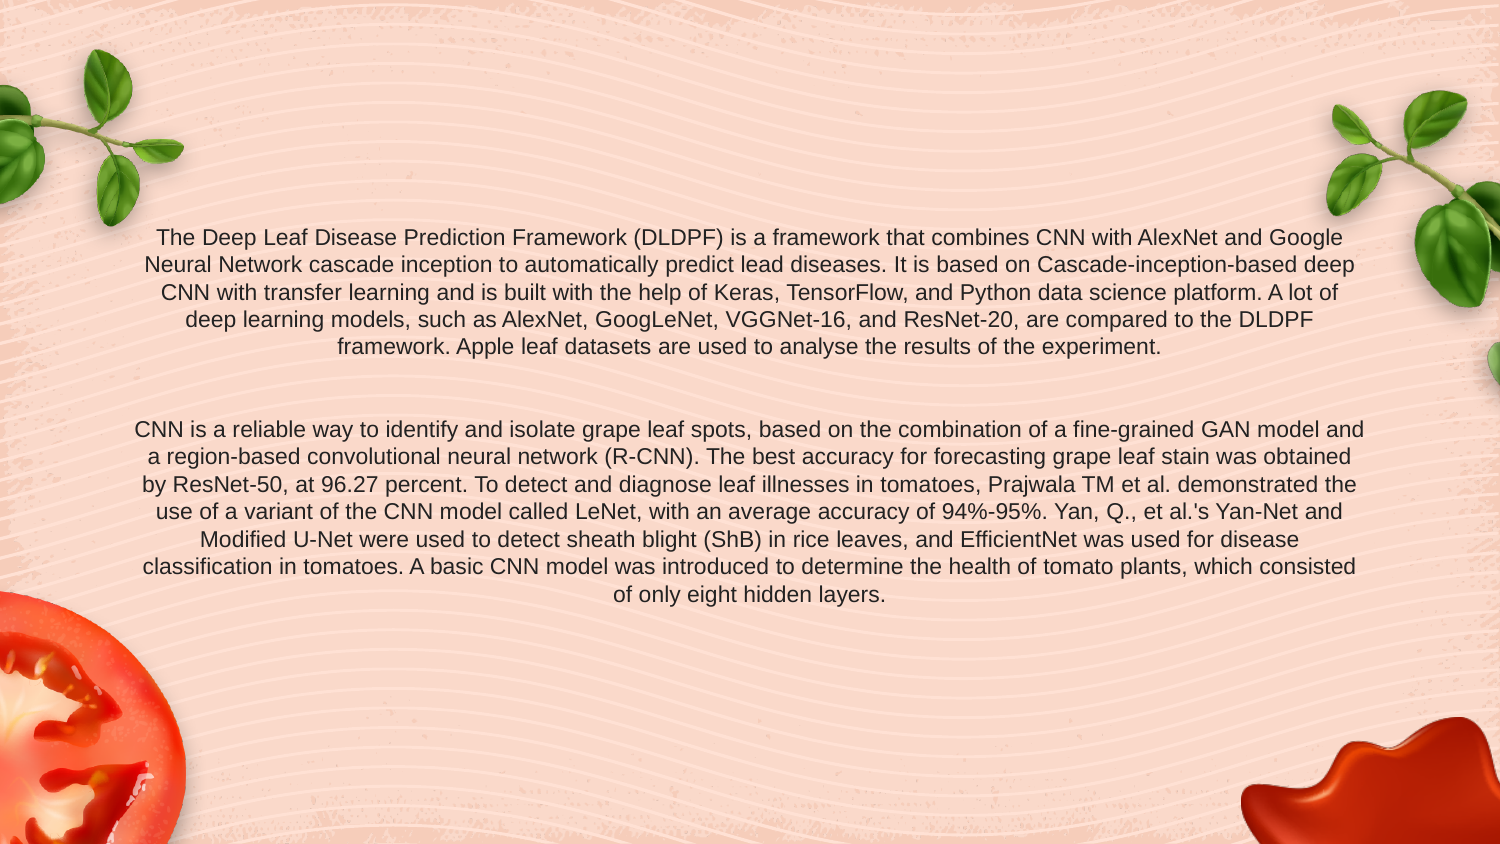

The Deep Leaf Disease Prediction Framework (DLDPF) is a framework that combines CNN with AlexNet and Google Neural Network cascade inception to automatically predict lead diseases. It is based on Cascade-inception-based deep CNN with transfer learning and is built with the help of Keras, TensorFlow, and Python data science platform. A lot of deep learning models, such as AlexNet, GoogLeNet, VGGNet-16, and ResNet-20, are compared to the DLDPF framework. Apple leaf datasets are used to analyse the results of the experiment.

CNN is a reliable way to identify and isolate grape leaf spots, based on the combination of a fine-grained GAN model and a region-based convolutional neural network (R-CNN). The best accuracy for forecasting grape leaf stain was obtained by ResNet-50, at 96.27 percent. To detect and diagnose leaf illnesses in tomatoes, Prajwala TM et al. demonstrated the use of a variant of the CNN model called LeNet, with an average accuracy of 94%-95%. Yan, Q., et al.'s Yan-Net and Modified U-Net were used to detect sheath blight (ShB) in rice leaves, and EfficientNet was used for disease classification in tomatoes. A basic CNN model was introduced to determine the health of tomato plants, which consisted of only eight hidden layers.